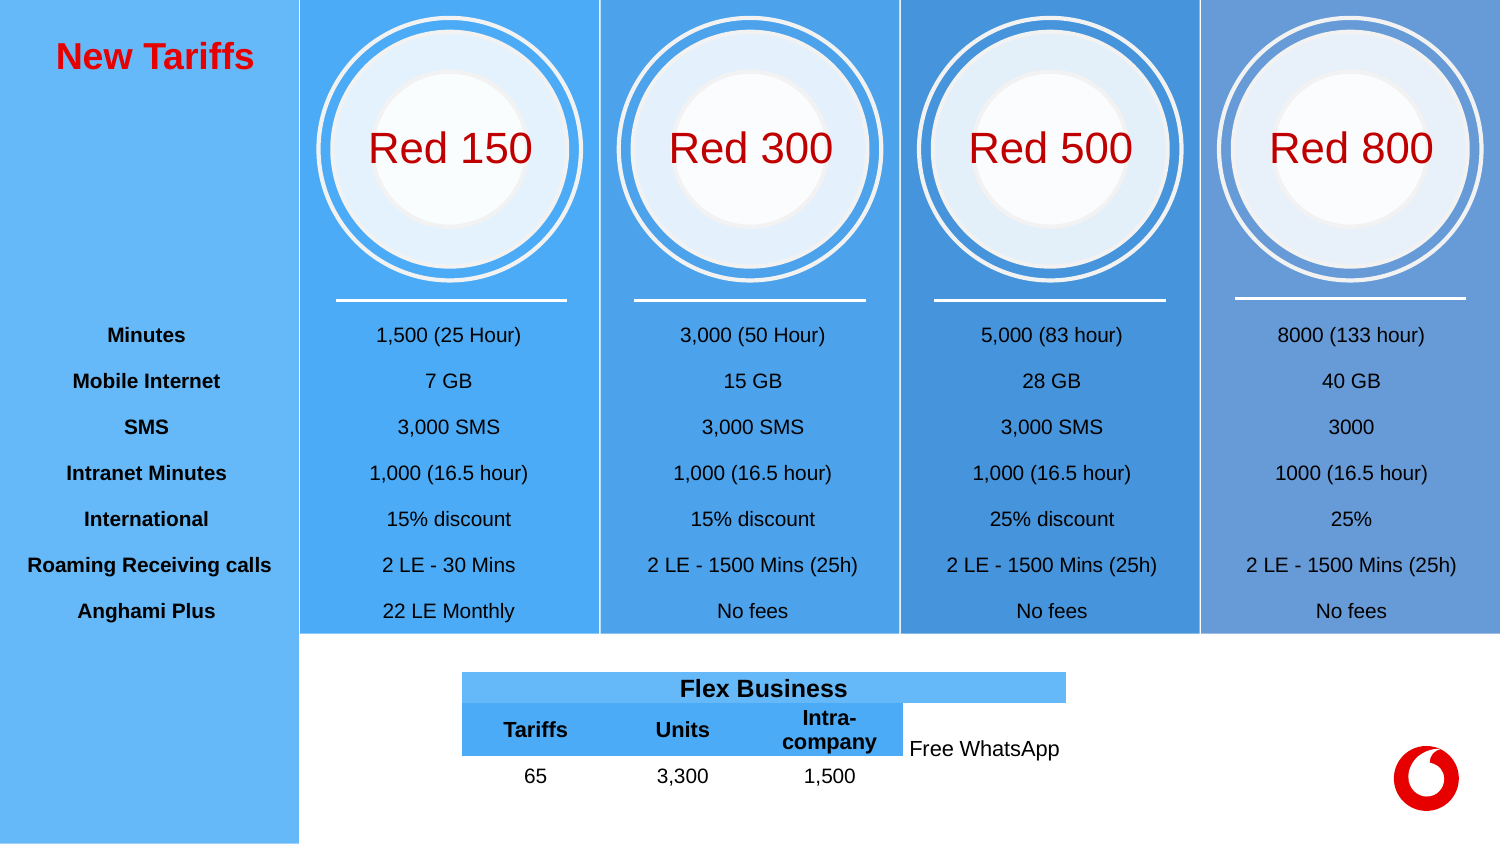

New Tariffs
Red 150
Red 300
Red 500
Red 800
| Minutes |
| --- |
| Mobile Internet |
| SMS |
| Intranet Minutes |
| International |
| Roaming Receiving calls |
| Anghami Plus |
| 1,500 (25 Hour) |
| --- |
| 7 GB |
| 3,000 SMS |
| 1,000 (16.5 hour) |
| 15% discount |
| 2 LE - 30 Mins |
| 22 LE Monthly |
| 3,000 (50 Hour) |
| --- |
| 15 GB |
| 3,000 SMS |
| 1,000 (16.5 hour) |
| 15% discount |
| 2 LE - 1500 Mins (25h) |
| No fees |
| 5,000 (83 hour) |
| --- |
| 28 GB |
| 3,000 SMS |
| 1,000 (16.5 hour) |
| 25% discount |
| 2 LE - 1500 Mins (25h) |
| No fees |
| 8000 (133 hour) |
| --- |
| 40 GB |
| 3000 |
| 1000 (16.5 hour) |
| 25% |
| 2 LE - 1500 Mins (25h) |
| No fees |
| Flex Business |  |  |  |
| --- | --- | --- | --- |
| Tariffs | Units | Intra-company | Free WhatsApp |
| 65 | 3,300 | 1,500 |  |